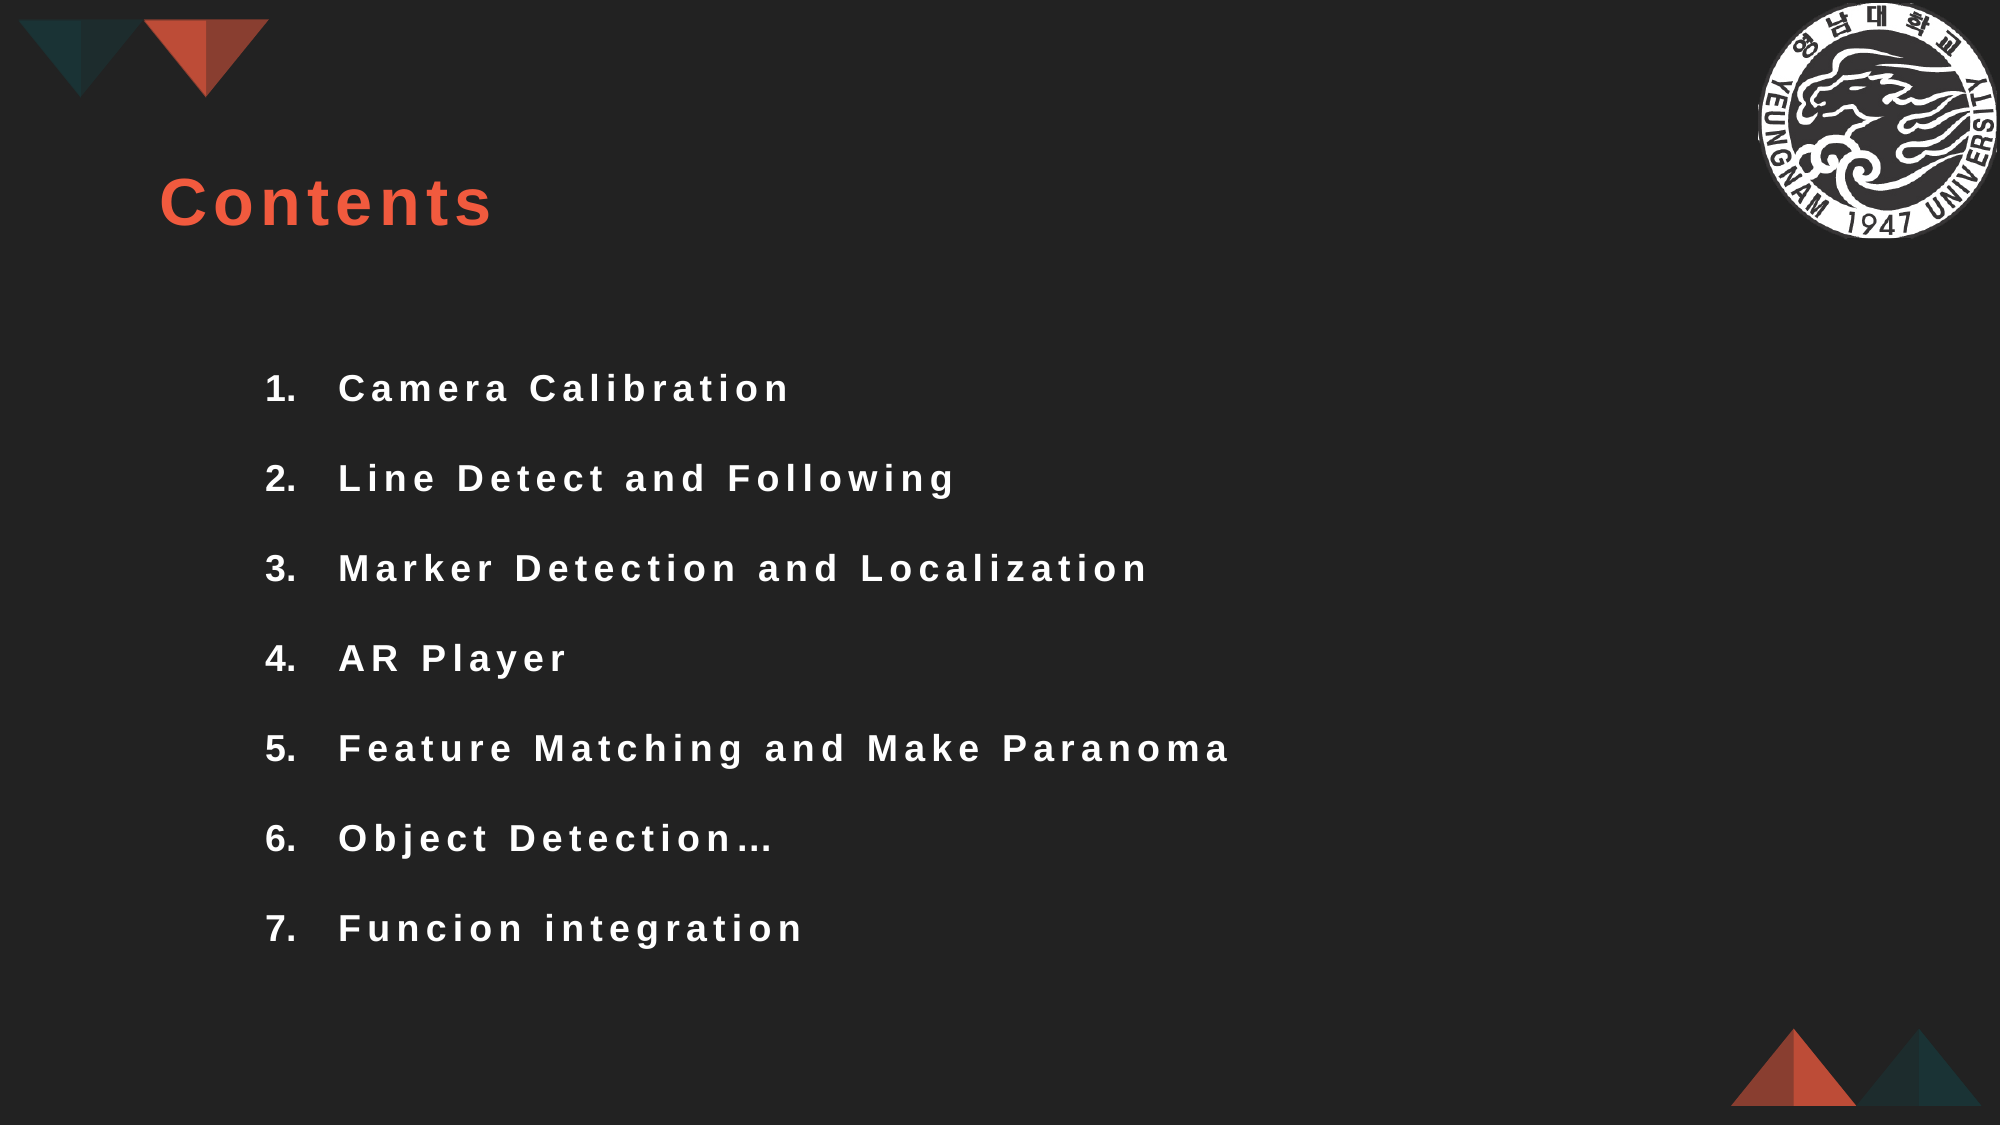

Contents
 Camera Calibration
 Line Detect and Following
 Marker Detection and Localization
 AR Player
 Feature Matching and Make Paranoma
 Object Detection…
 Funcion integration